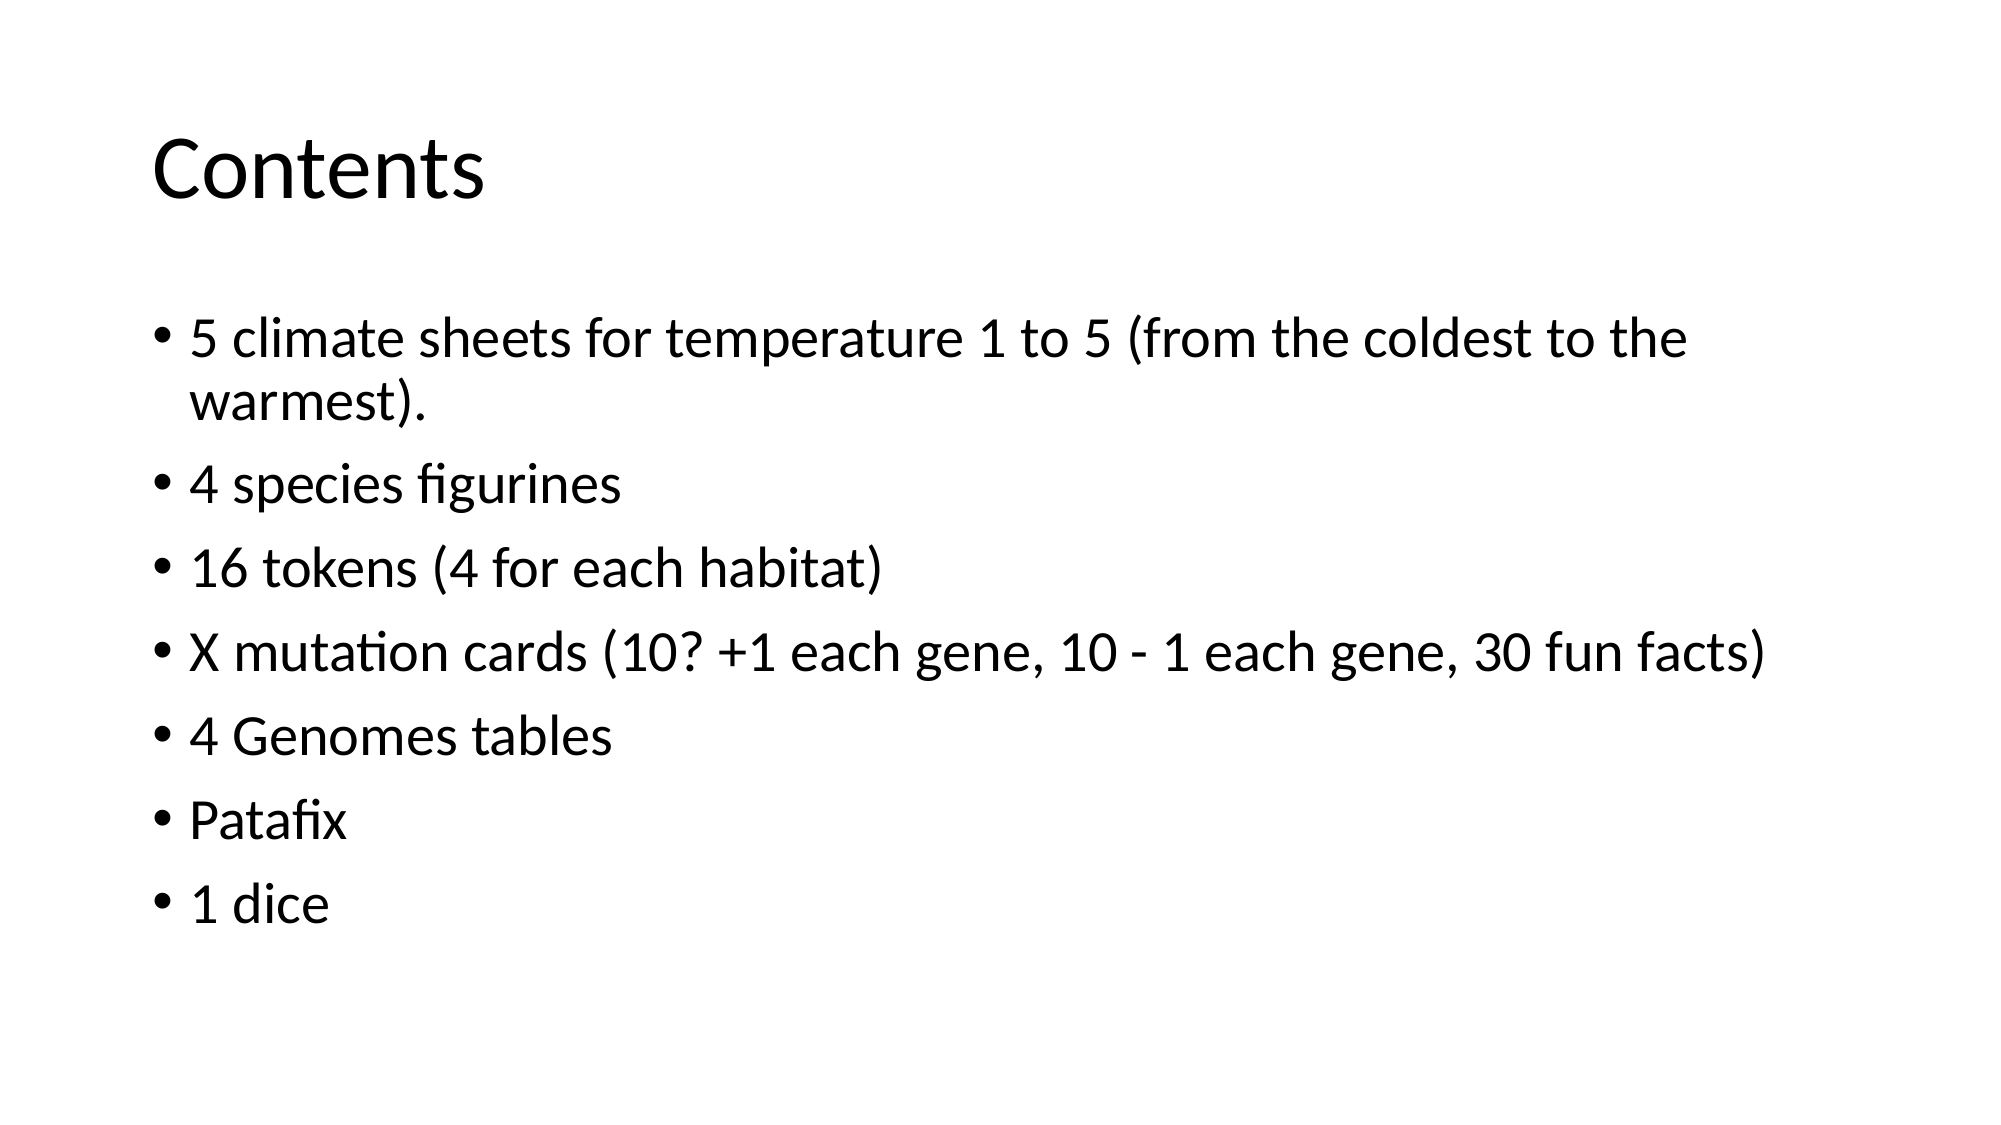

# Contents
5 climate sheets for temperature 1 to 5 (from the coldest to the warmest).
4 species figurines
16 tokens (4 for each habitat)
X mutation cards (10? +1 each gene, 10 - 1 each gene, 30 fun facts)
4 Genomes tables
Patafix
1 dice